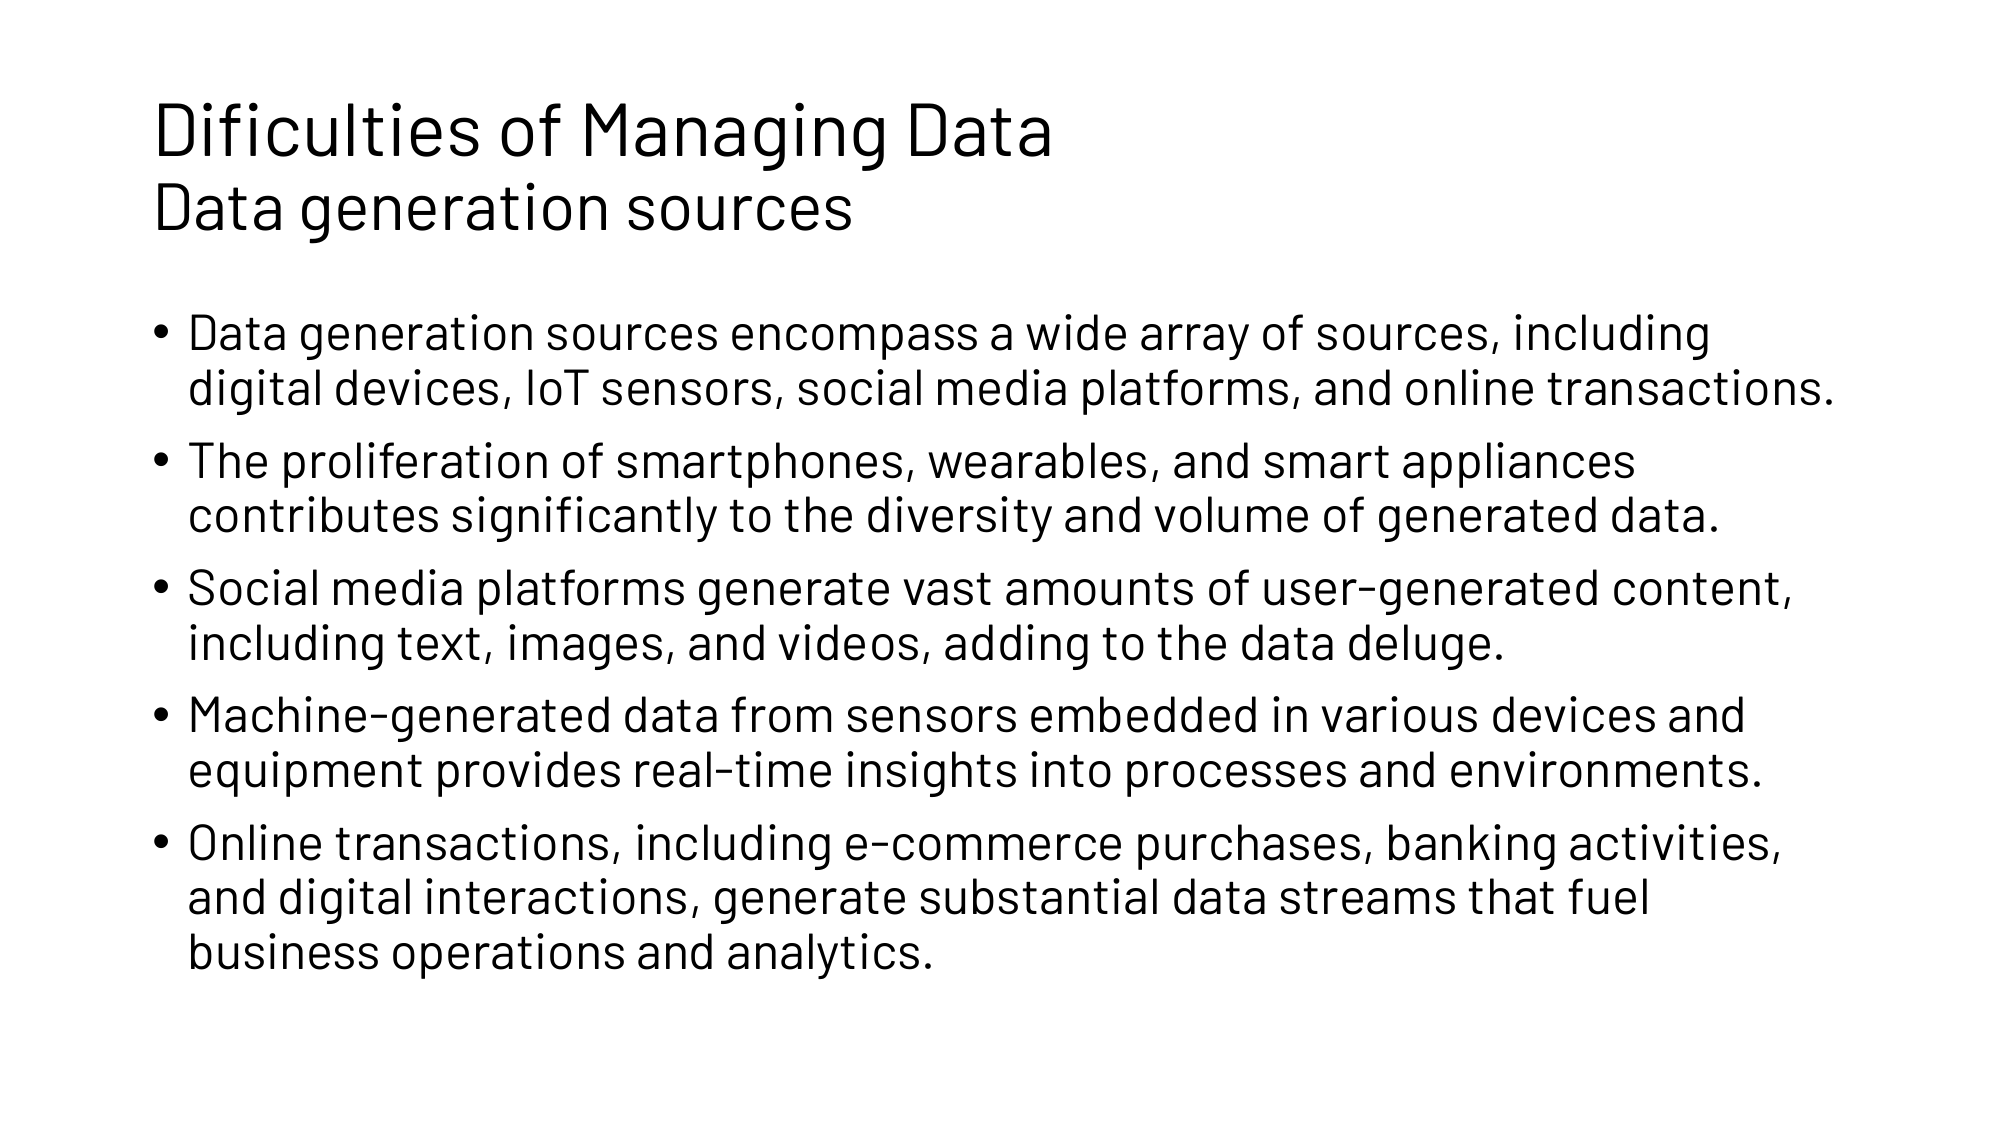

# Dificulties of Managing Data Data generation sources
Data generation sources encompass a wide array of sources, including digital devices, IoT sensors, social media platforms, and online transactions.
The proliferation of smartphones, wearables, and smart appliances contributes significantly to the diversity and volume of generated data.
Social media platforms generate vast amounts of user-generated content, including text, images, and videos, adding to the data deluge.
Machine-generated data from sensors embedded in various devices and equipment provides real-time insights into processes and environments.
Online transactions, including e-commerce purchases, banking activities, and digital interactions, generate substantial data streams that fuel business operations and analytics.